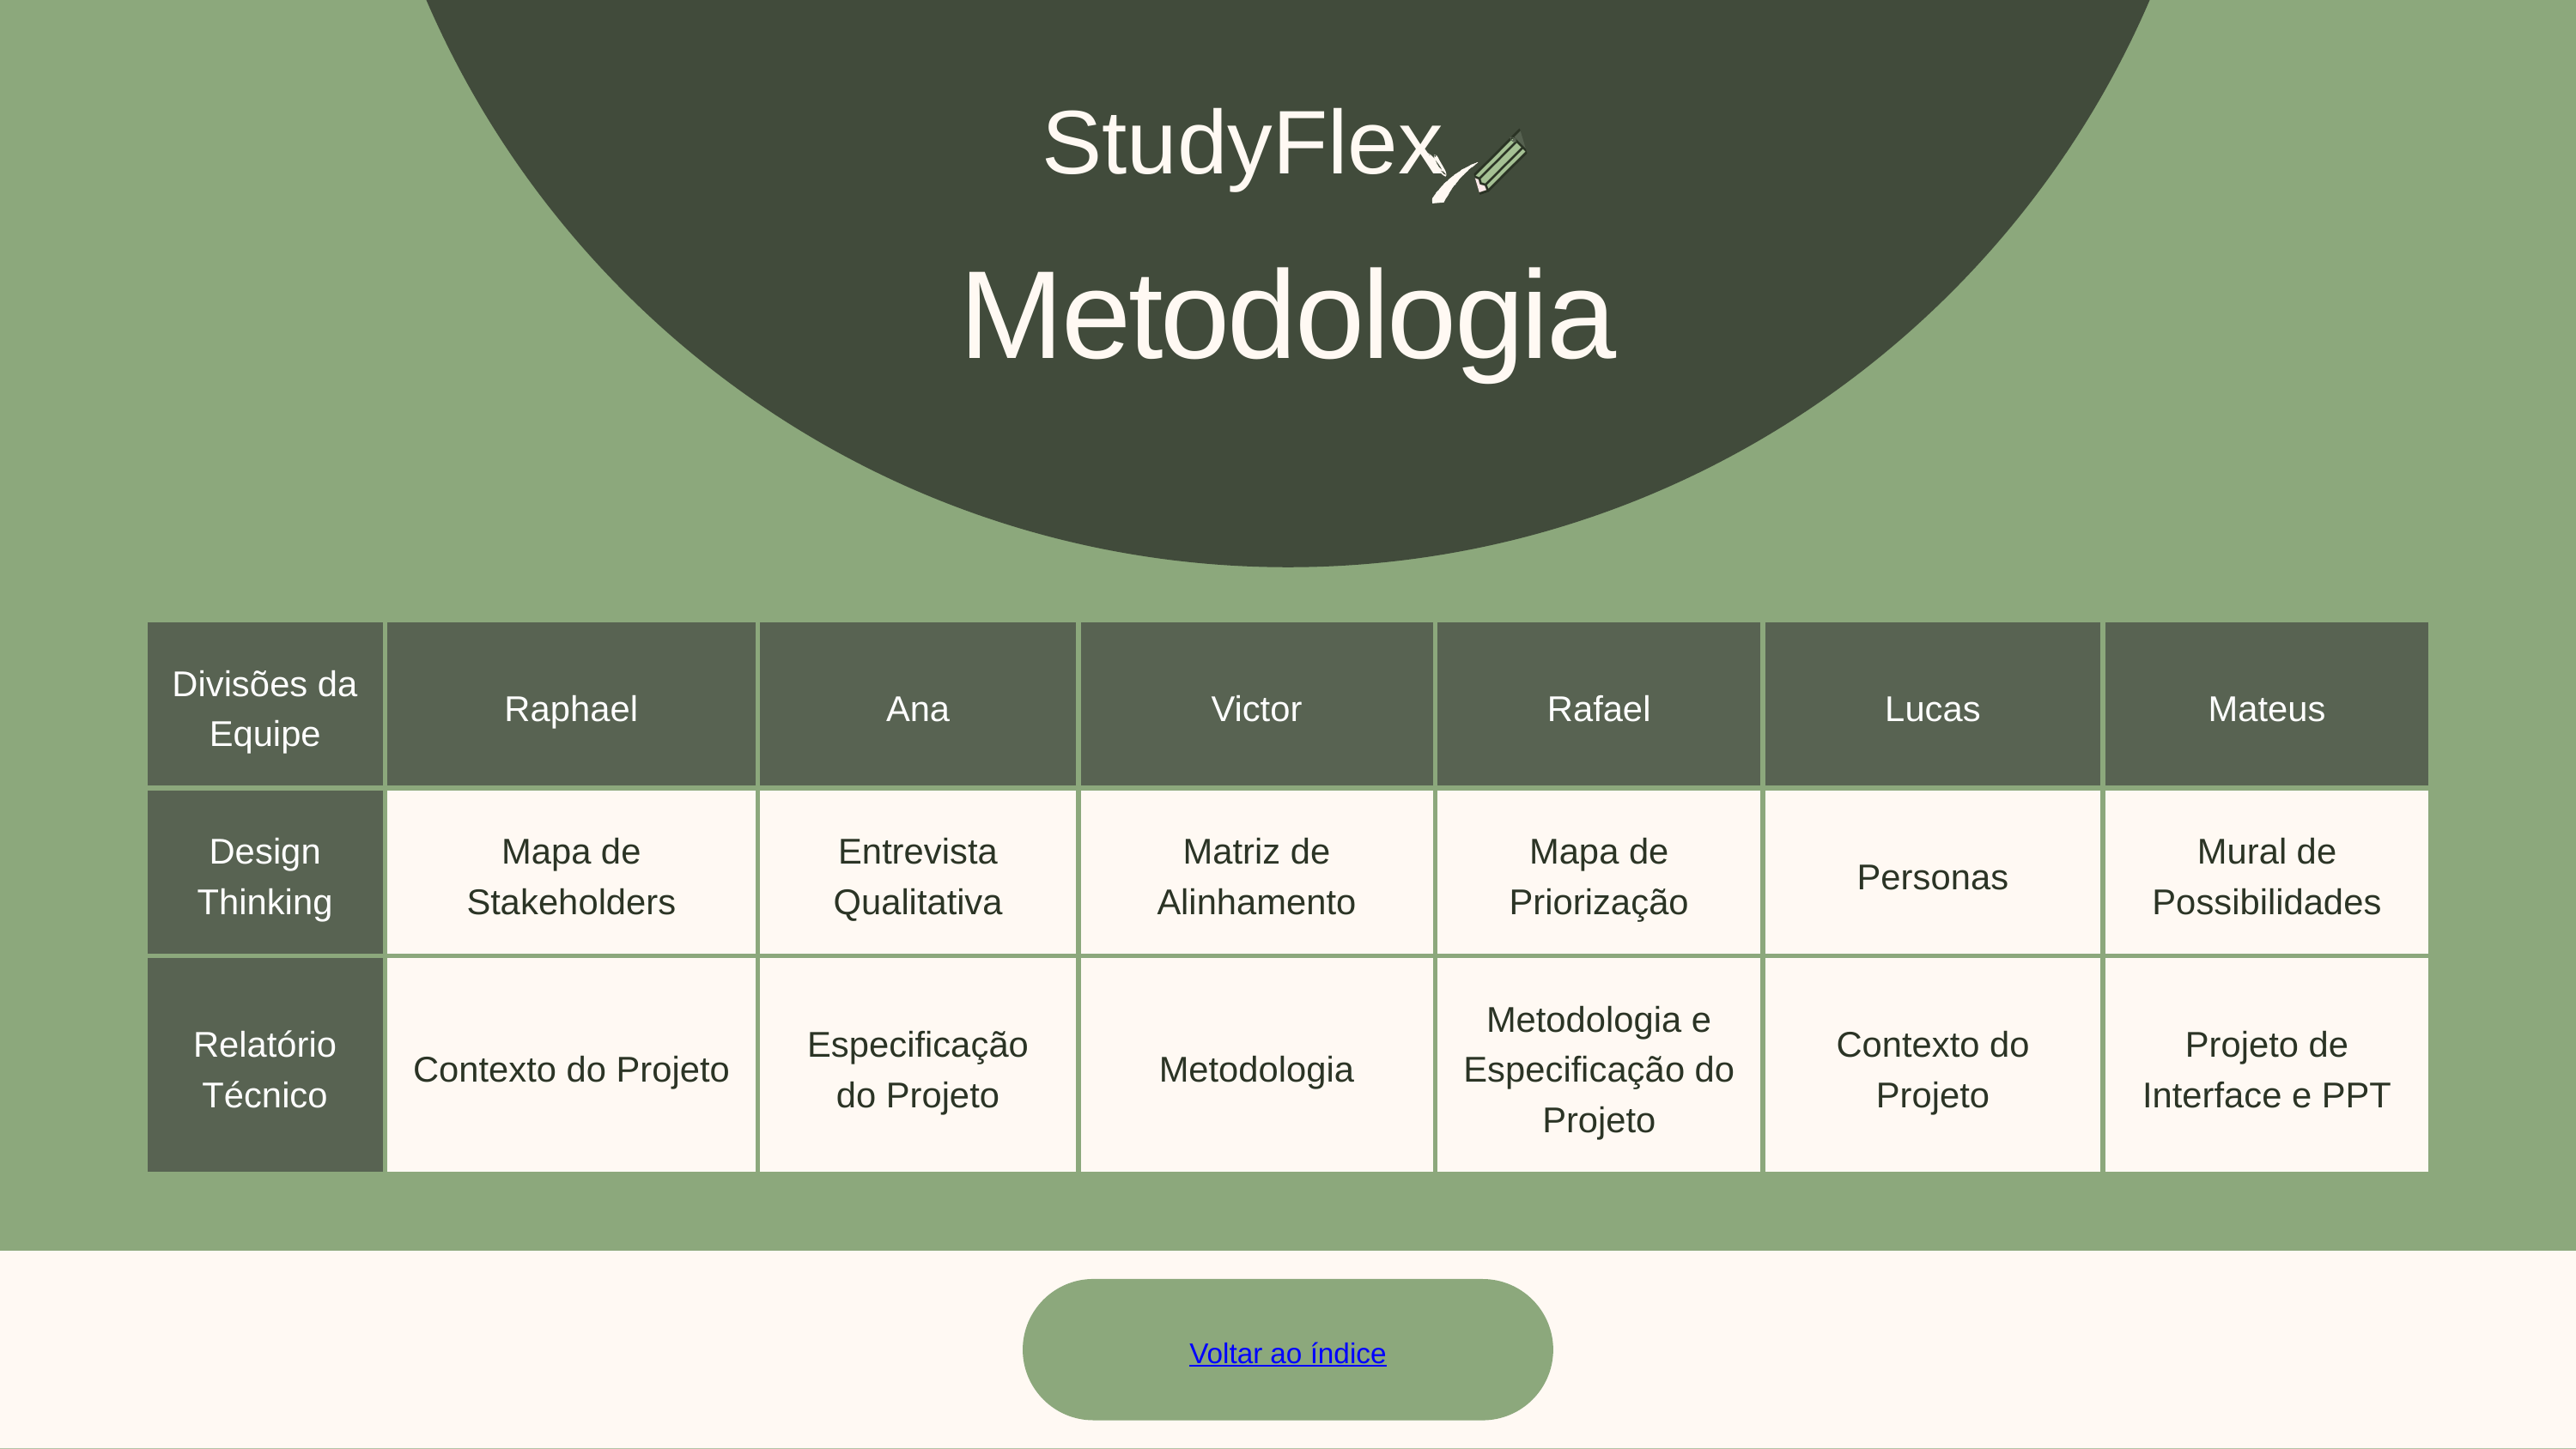

StudyFlex

Metodologia
| Divisões da Equipe | Raphael | Ana | Victor | Rafael | Lucas | Mateus |
| --- | --- | --- | --- | --- | --- | --- |
| Design Thinking | Mapa de Stakeholders | Entrevista Qualitativa | Matriz de Alinhamento | Mapa de Priorização | Personas | Mural de Possibilidades |
| Relatório Técnico | Contexto do Projeto | Especificação do Projeto | Metodologia | Metodologia e Especificação do Projeto | Contexto do Projeto | Projeto de Interface e PPT |

Voltar ao índice